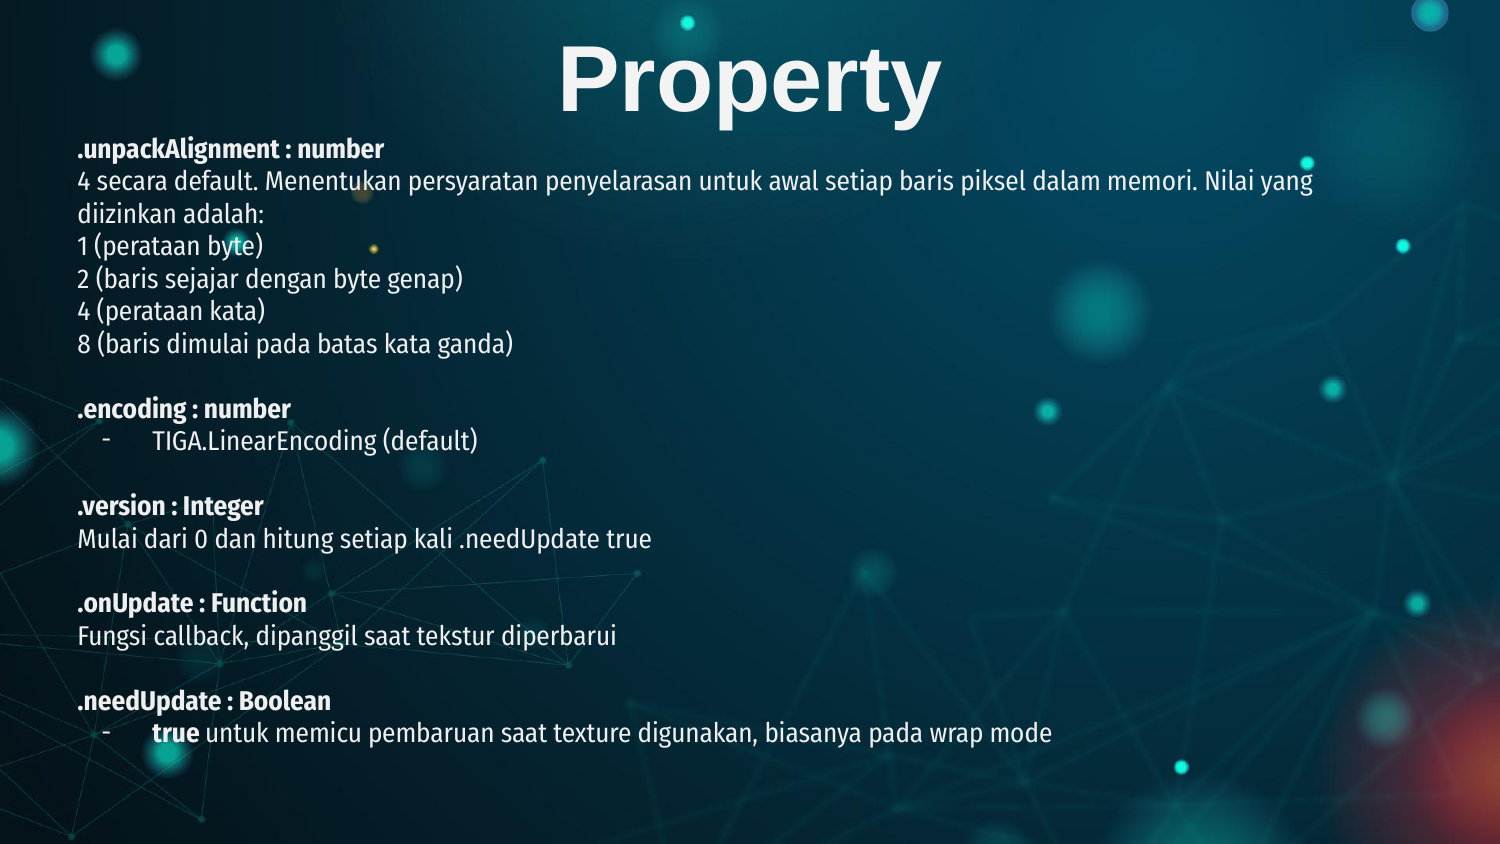

# Property
.unpackAlignment : number
4 secara default. Menentukan persyaratan penyelarasan untuk awal setiap baris piksel dalam memori. Nilai yang diizinkan adalah:
1 (perataan byte)
2 (baris sejajar dengan byte genap)
4 (perataan kata)
8 (baris dimulai pada batas kata ganda)

.encoding : number
TIGA.LinearEncoding (default)

.version : Integer
Mulai dari 0 dan hitung setiap kali .needUpdate true

.onUpdate : Function
Fungsi callback, dipanggil saat tekstur diperbarui

.needUpdate : Boolean
true untuk memicu pembaruan saat texture digunakan, biasanya pada wrap mode